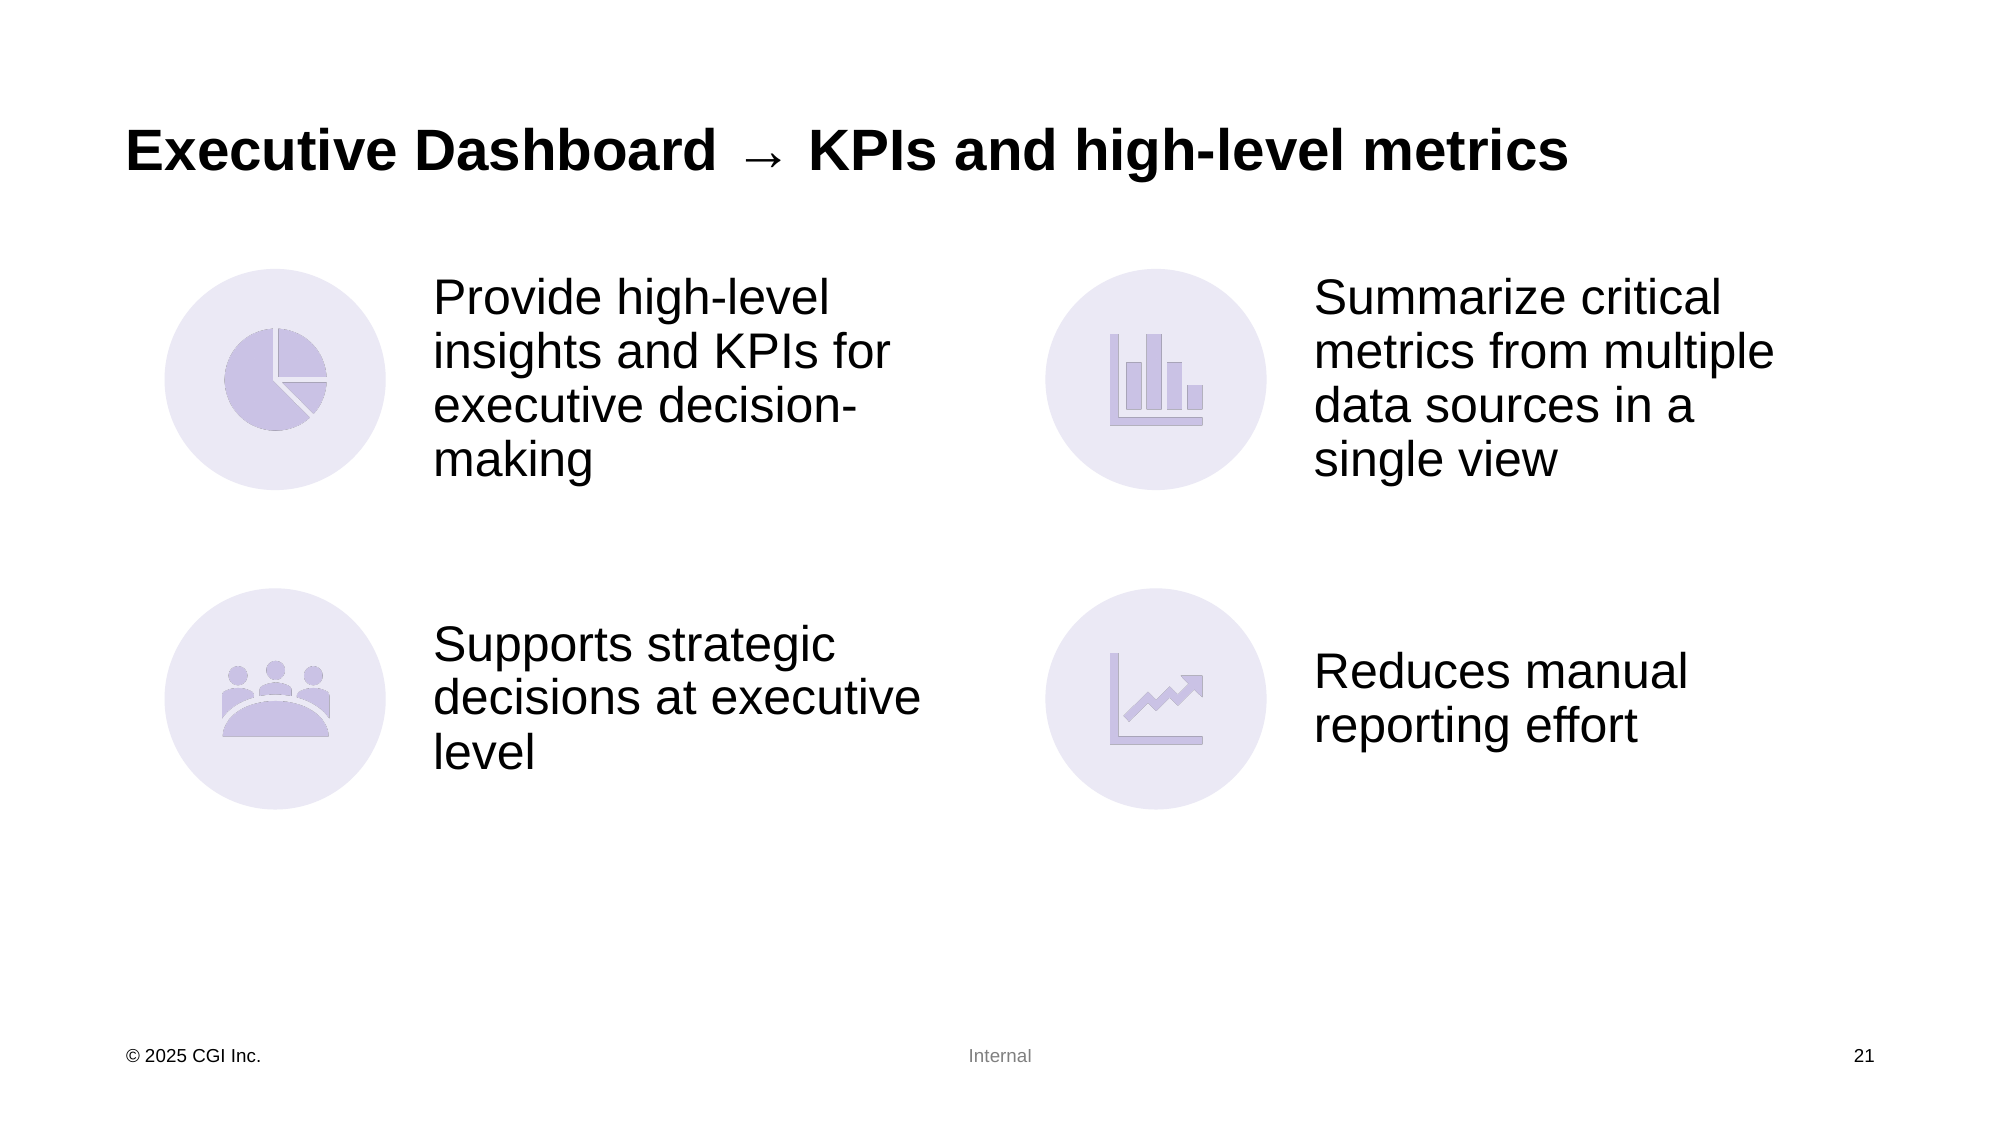

Executive Dashboard → KPIs and high-level metrics
Provide high-level insights and KPIs for executive decision-making
Summarize critical metrics from multiple data sources in a single view
Supports strategic decisions at executive level
Reduces manual reporting effort